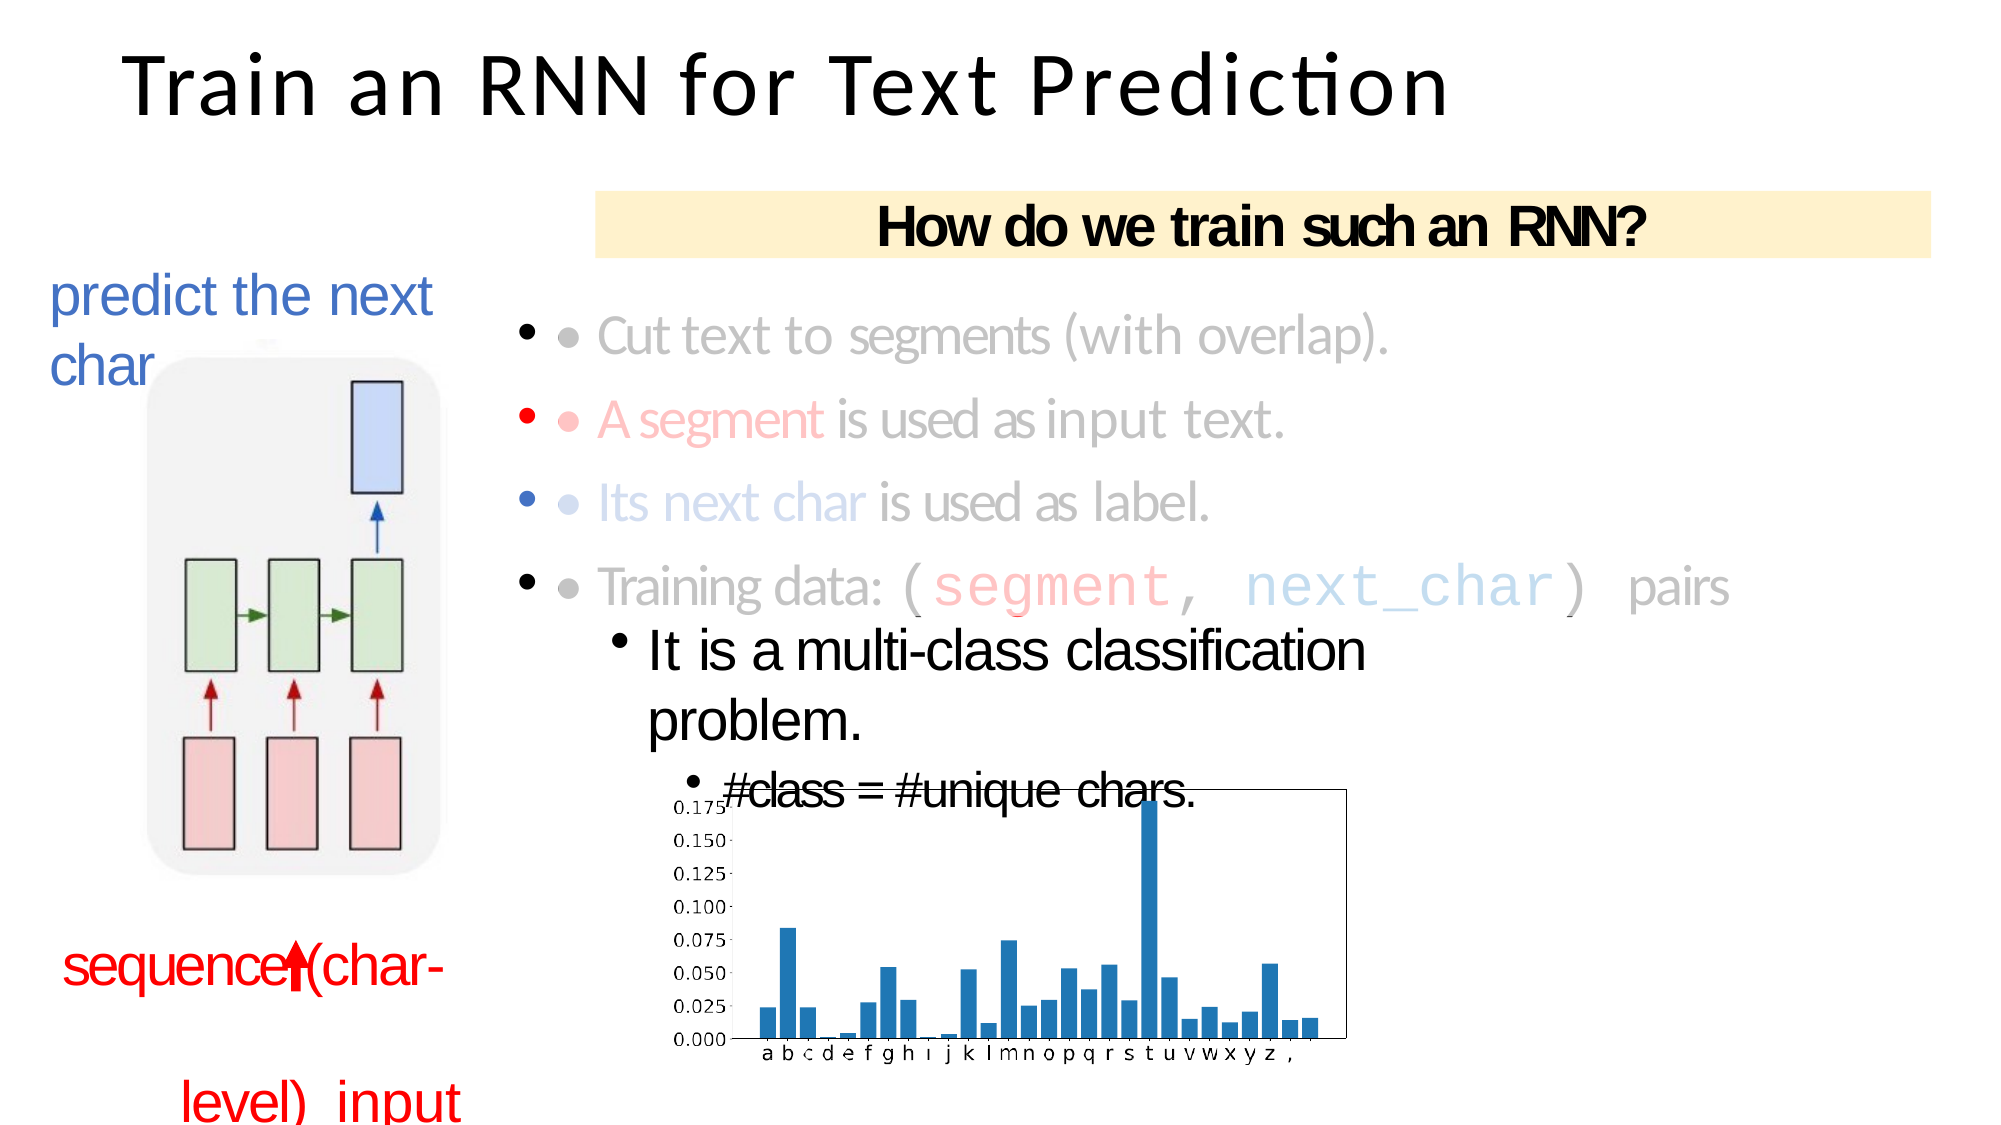

# Train an RNN for Text Prediction
How do we train such an RNN?
predict the next char

• Cut text to segments (with overlap).
• A segment is used as input text.
• Its next char is used as label.
• Training data: (segment, next_char) pairs

It is a multi-class classification problem.
#class = #unique chars.
sequence (char-level)  input text